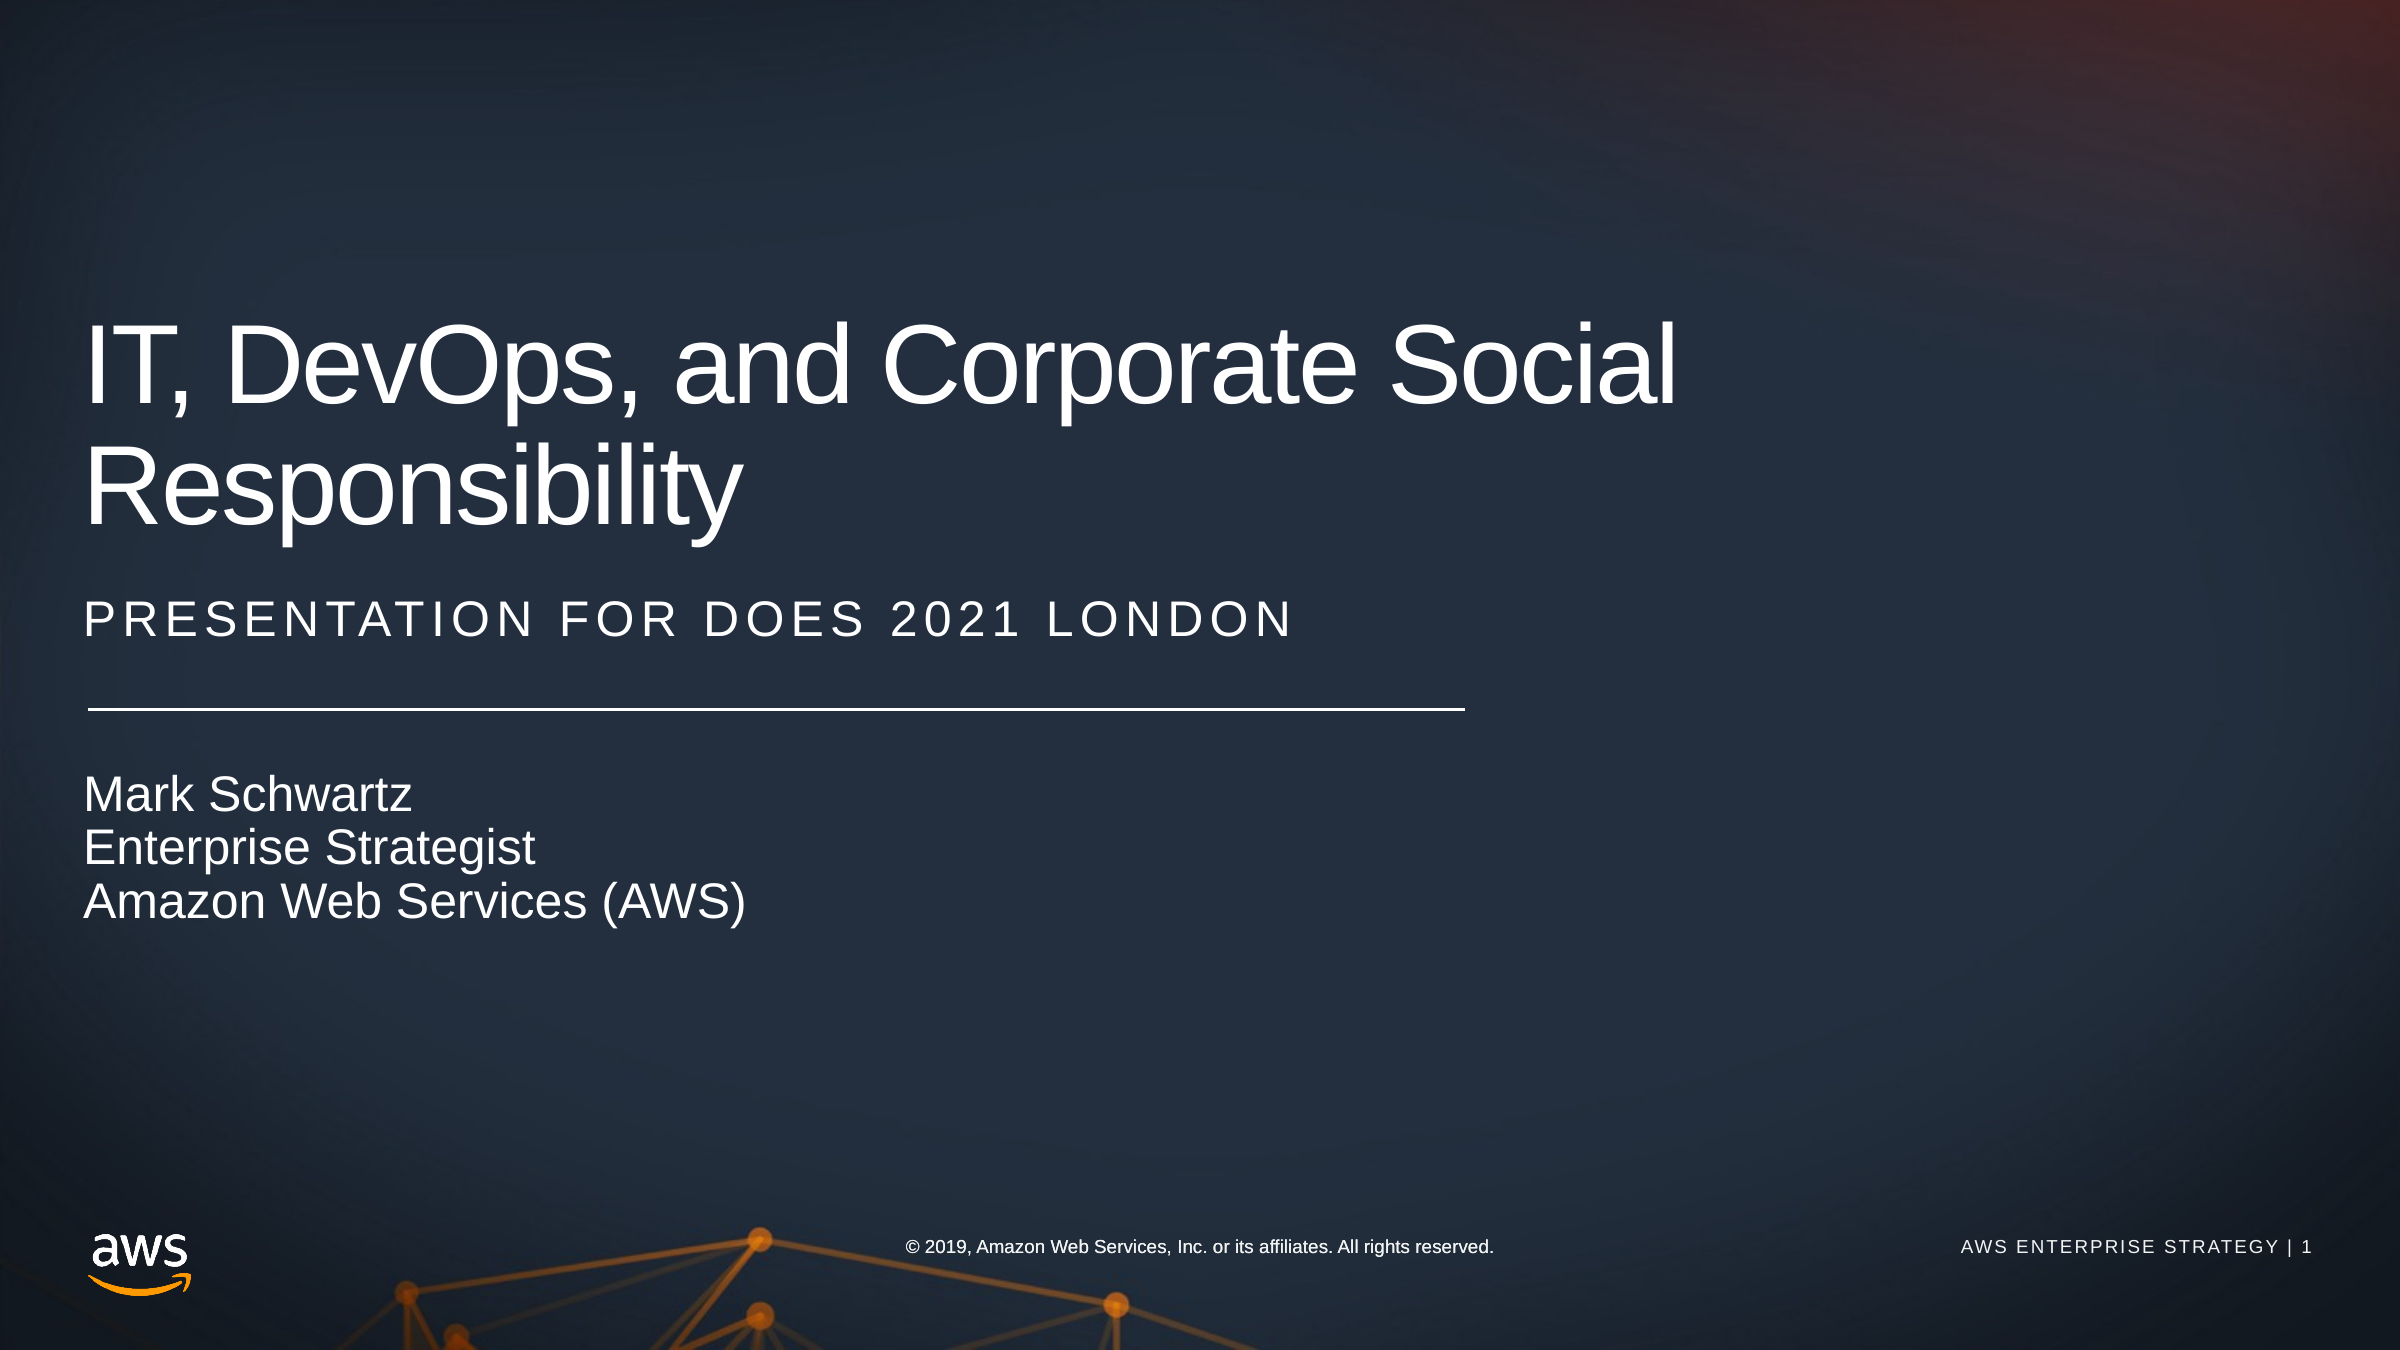

# IT, DevOps, and Corporate Social Responsibility
Presentation for DOES 2021 london
Mark Schwartz
Enterprise Strategist
Amazon Web Services (AWS)